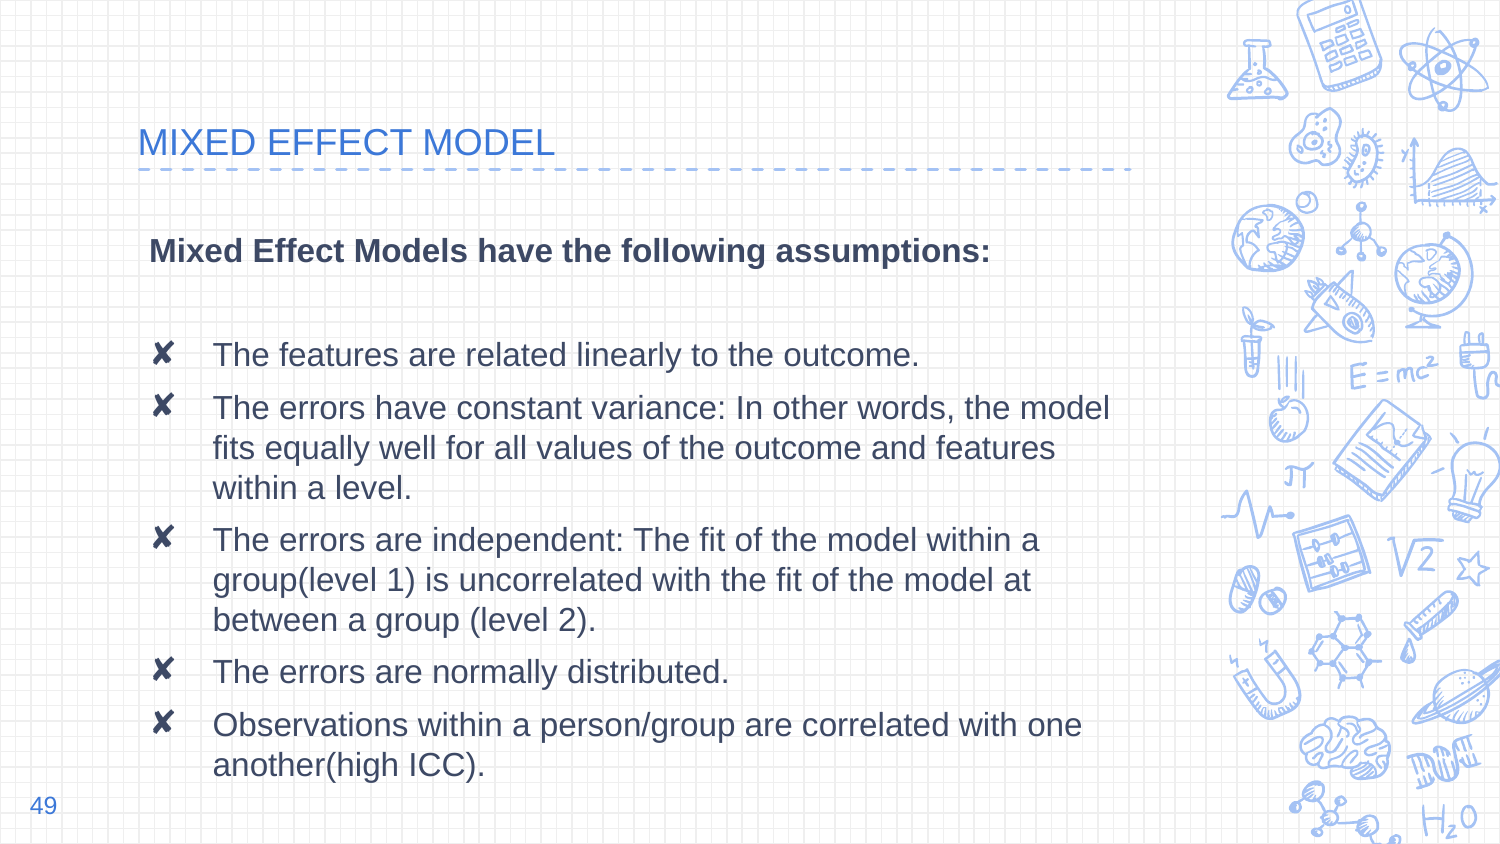

# MIXED EFFECT MODEL
Mixed Effect Models have the following assumptions:

The features are related linearly to the outcome.
The errors have constant variance: In other words, the model fits equally well for all values of the outcome and features within a level.
The errors are independent: The fit of the model within a group(level 1) is uncorrelated with the fit of the model at between a group (level 2).
The errors are normally distributed.
Observations within a person/group are correlated with one another(high ICC).
49